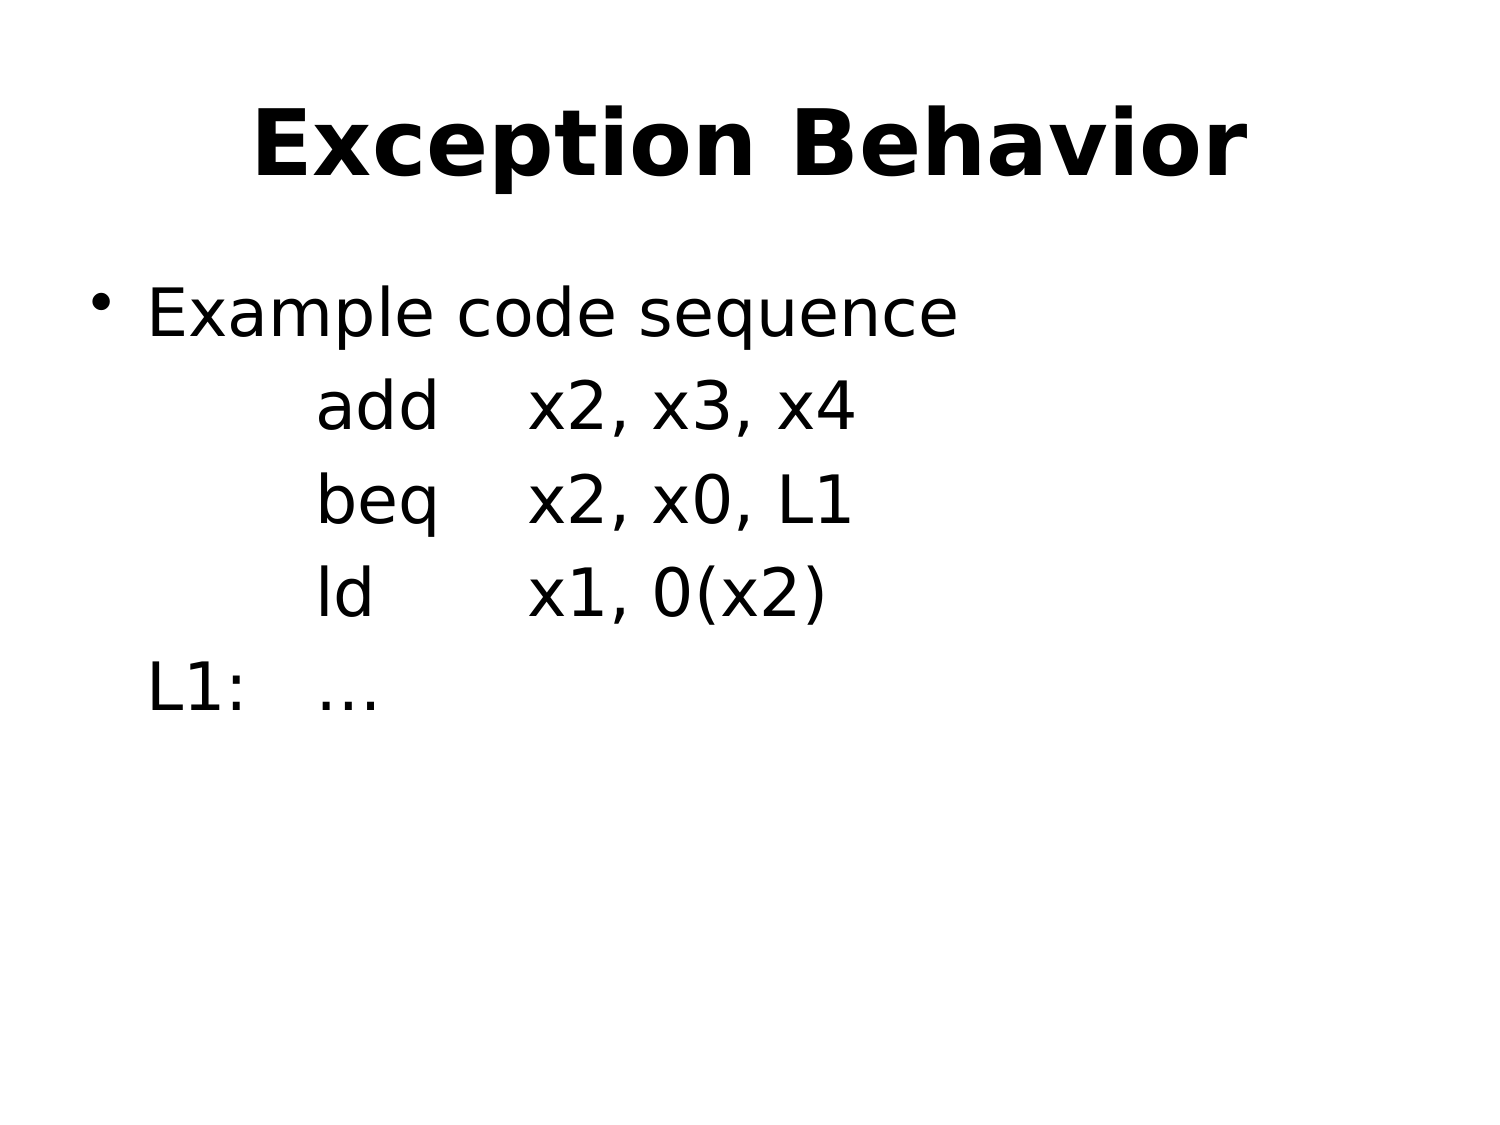

# Exception Behavior

x2, x3, x4
x2, x0, L1
x1, 0(x2)

Example code sequence

	L1:

add
beq
ld
…